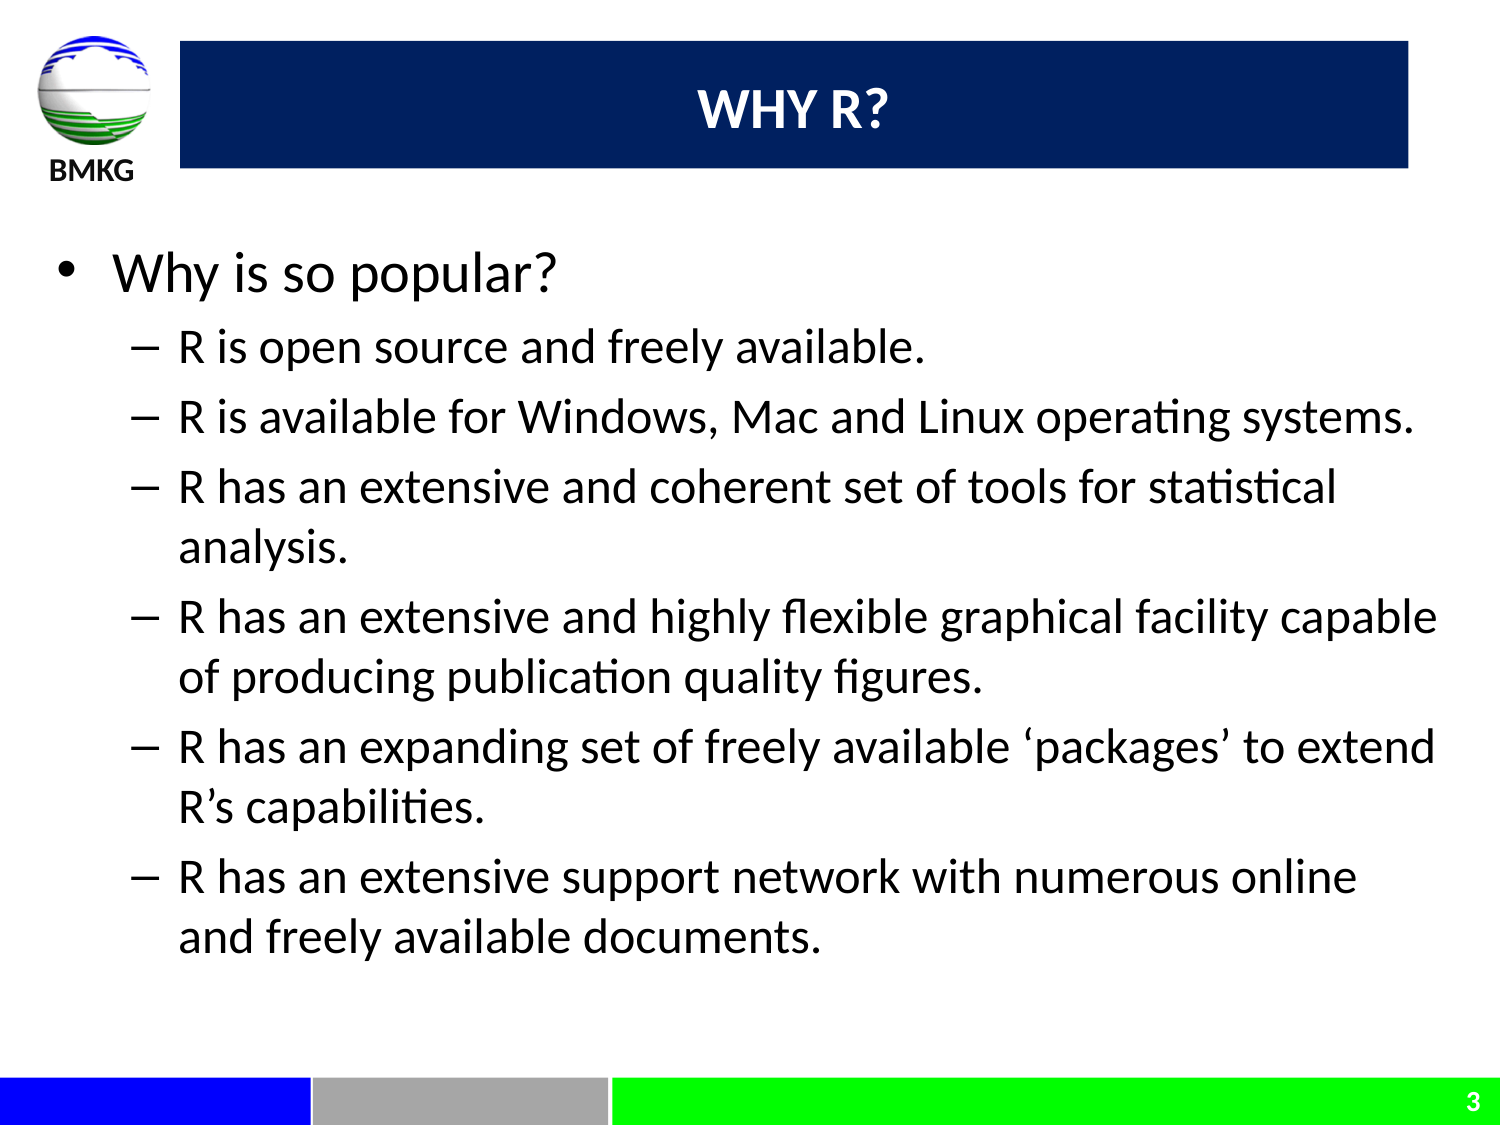

# Why R?
Why is so popular?
R is open source and freely available.
R is available for Windows, Mac and Linux operating systems.
R has an extensive and coherent set of tools for statistical analysis.
R has an extensive and highly flexible graphical facility capable of producing publication quality figures.
R has an expanding set of freely available ‘packages’ to extend R’s capabilities.
R has an extensive support network with numerous online and freely available documents.